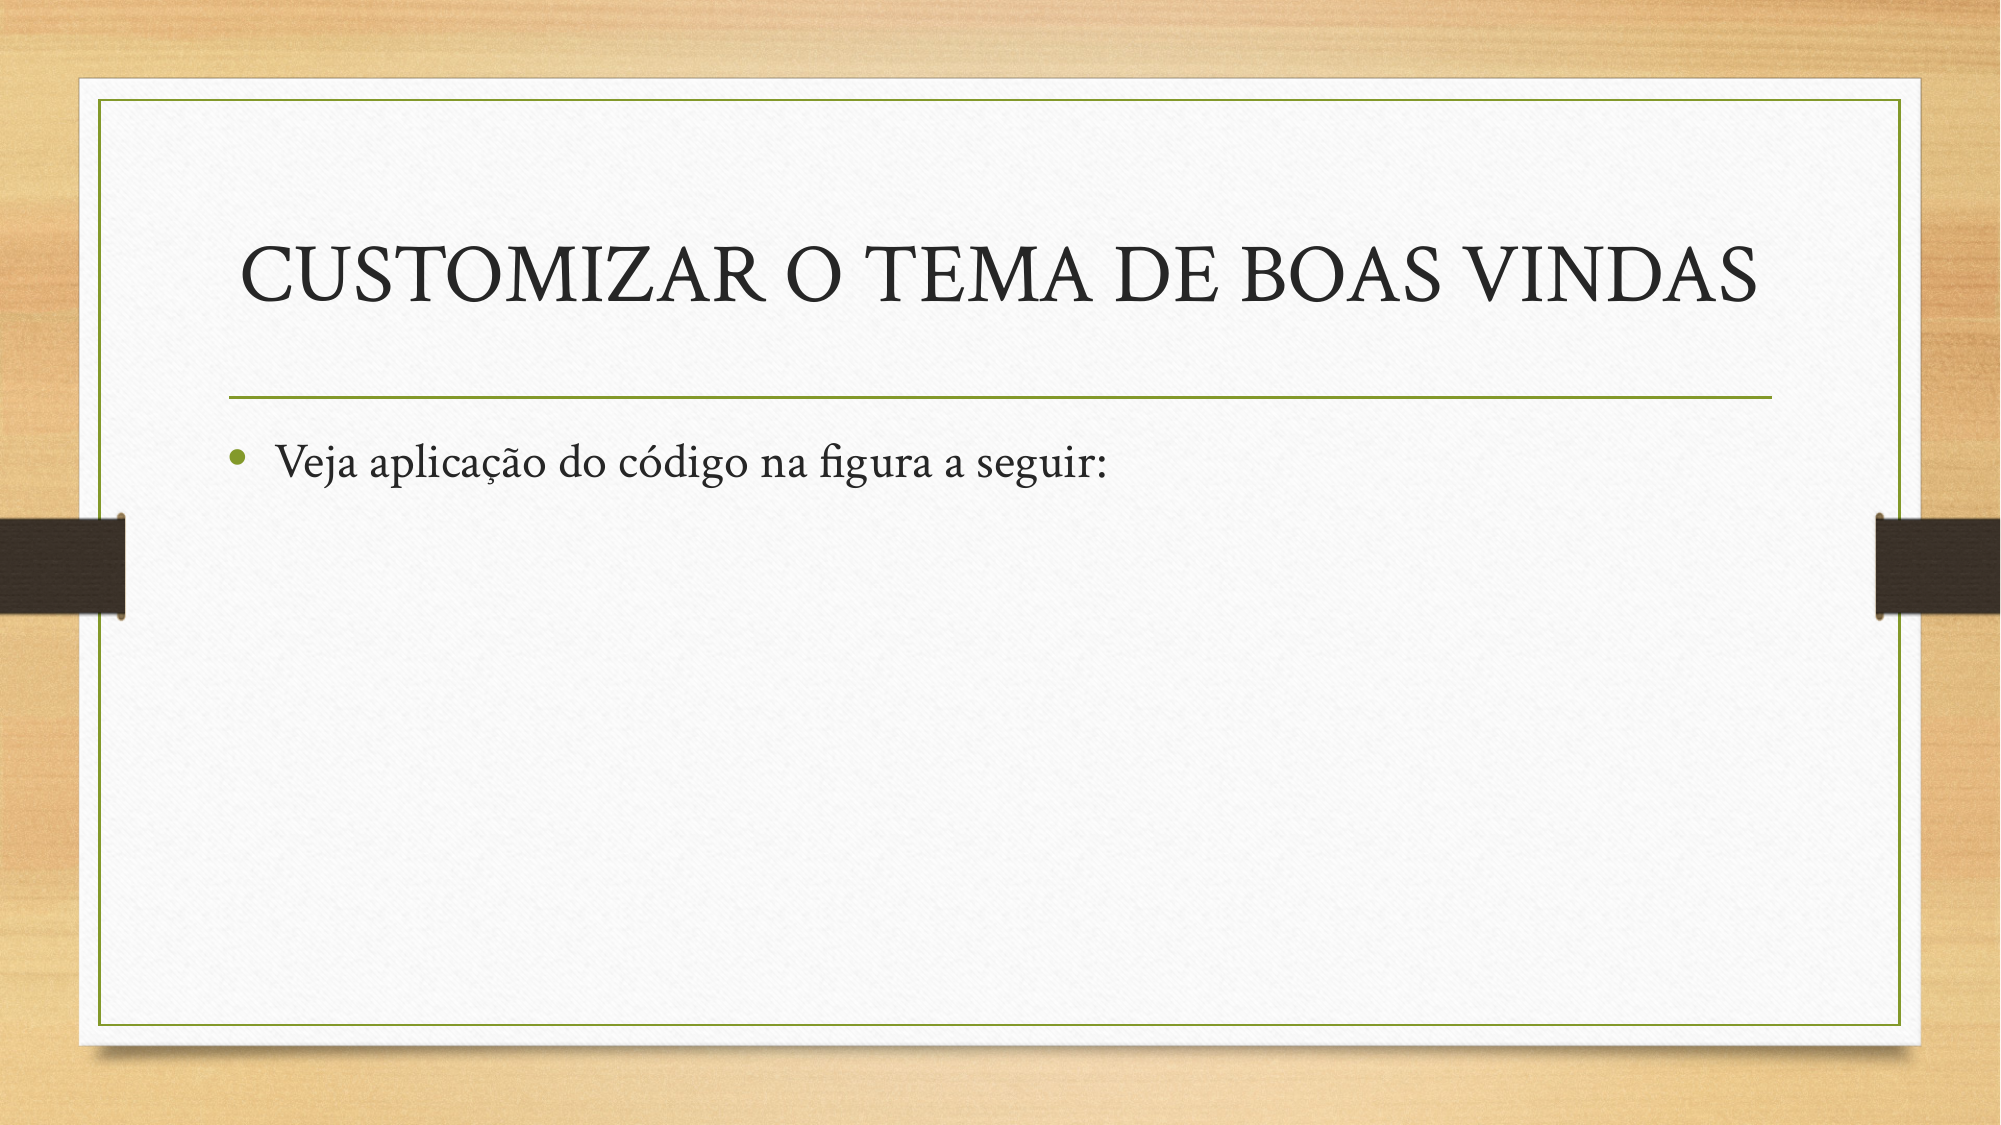

# CUSTOMIZAR O TEMA DE BOAS VINDAS
Veja aplicação do código na figura a seguir: